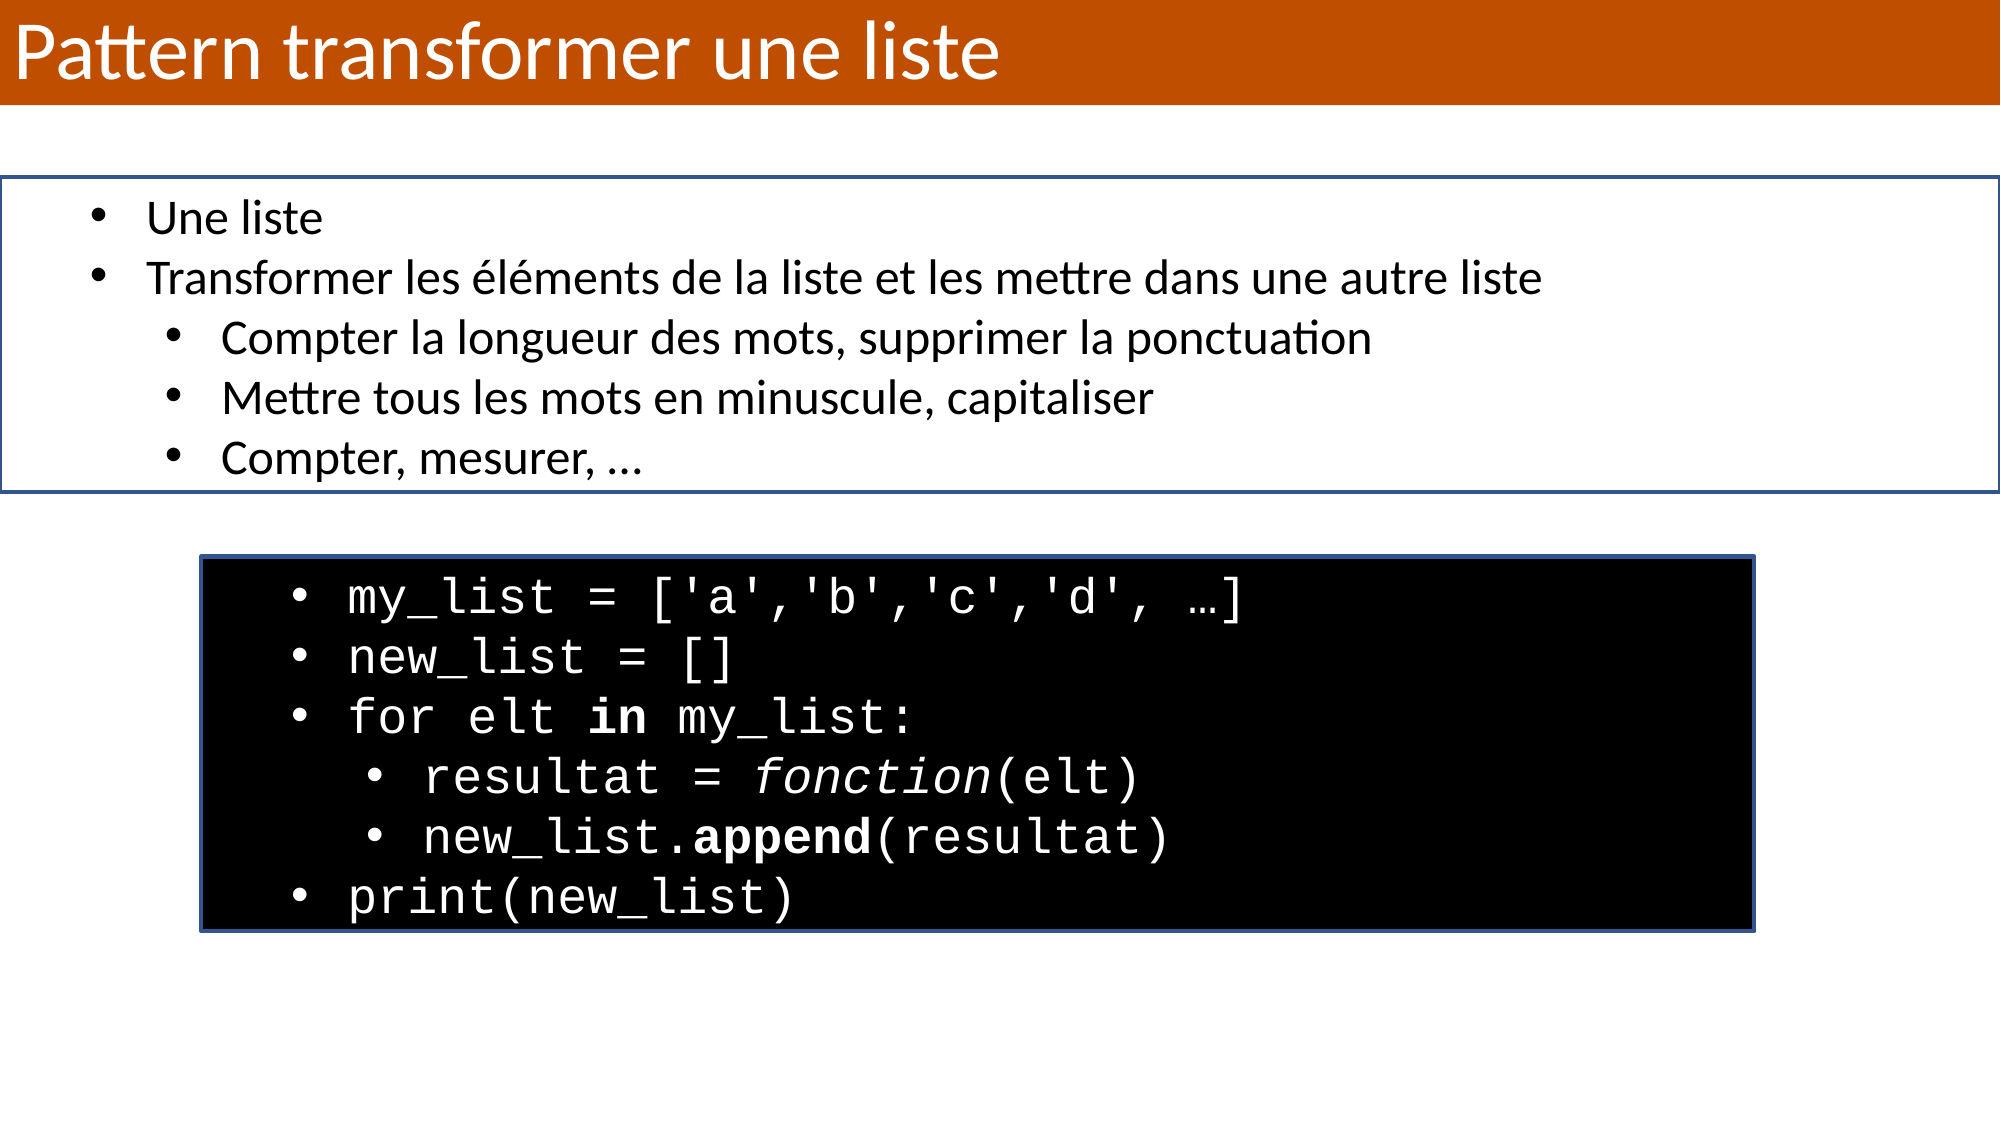

Pattern transformer une liste
Une liste
Transformer les éléments de la liste et les mettre dans une autre liste
Compter la longueur des mots, supprimer la ponctuation
Mettre tous les mots en minuscule, capitaliser
Compter, mesurer, …
my_list = ['a','b','c','d', …]
new_list = []
for elt in my_list:
resultat = fonction(elt)
new_list.append(resultat)
print(new_list)